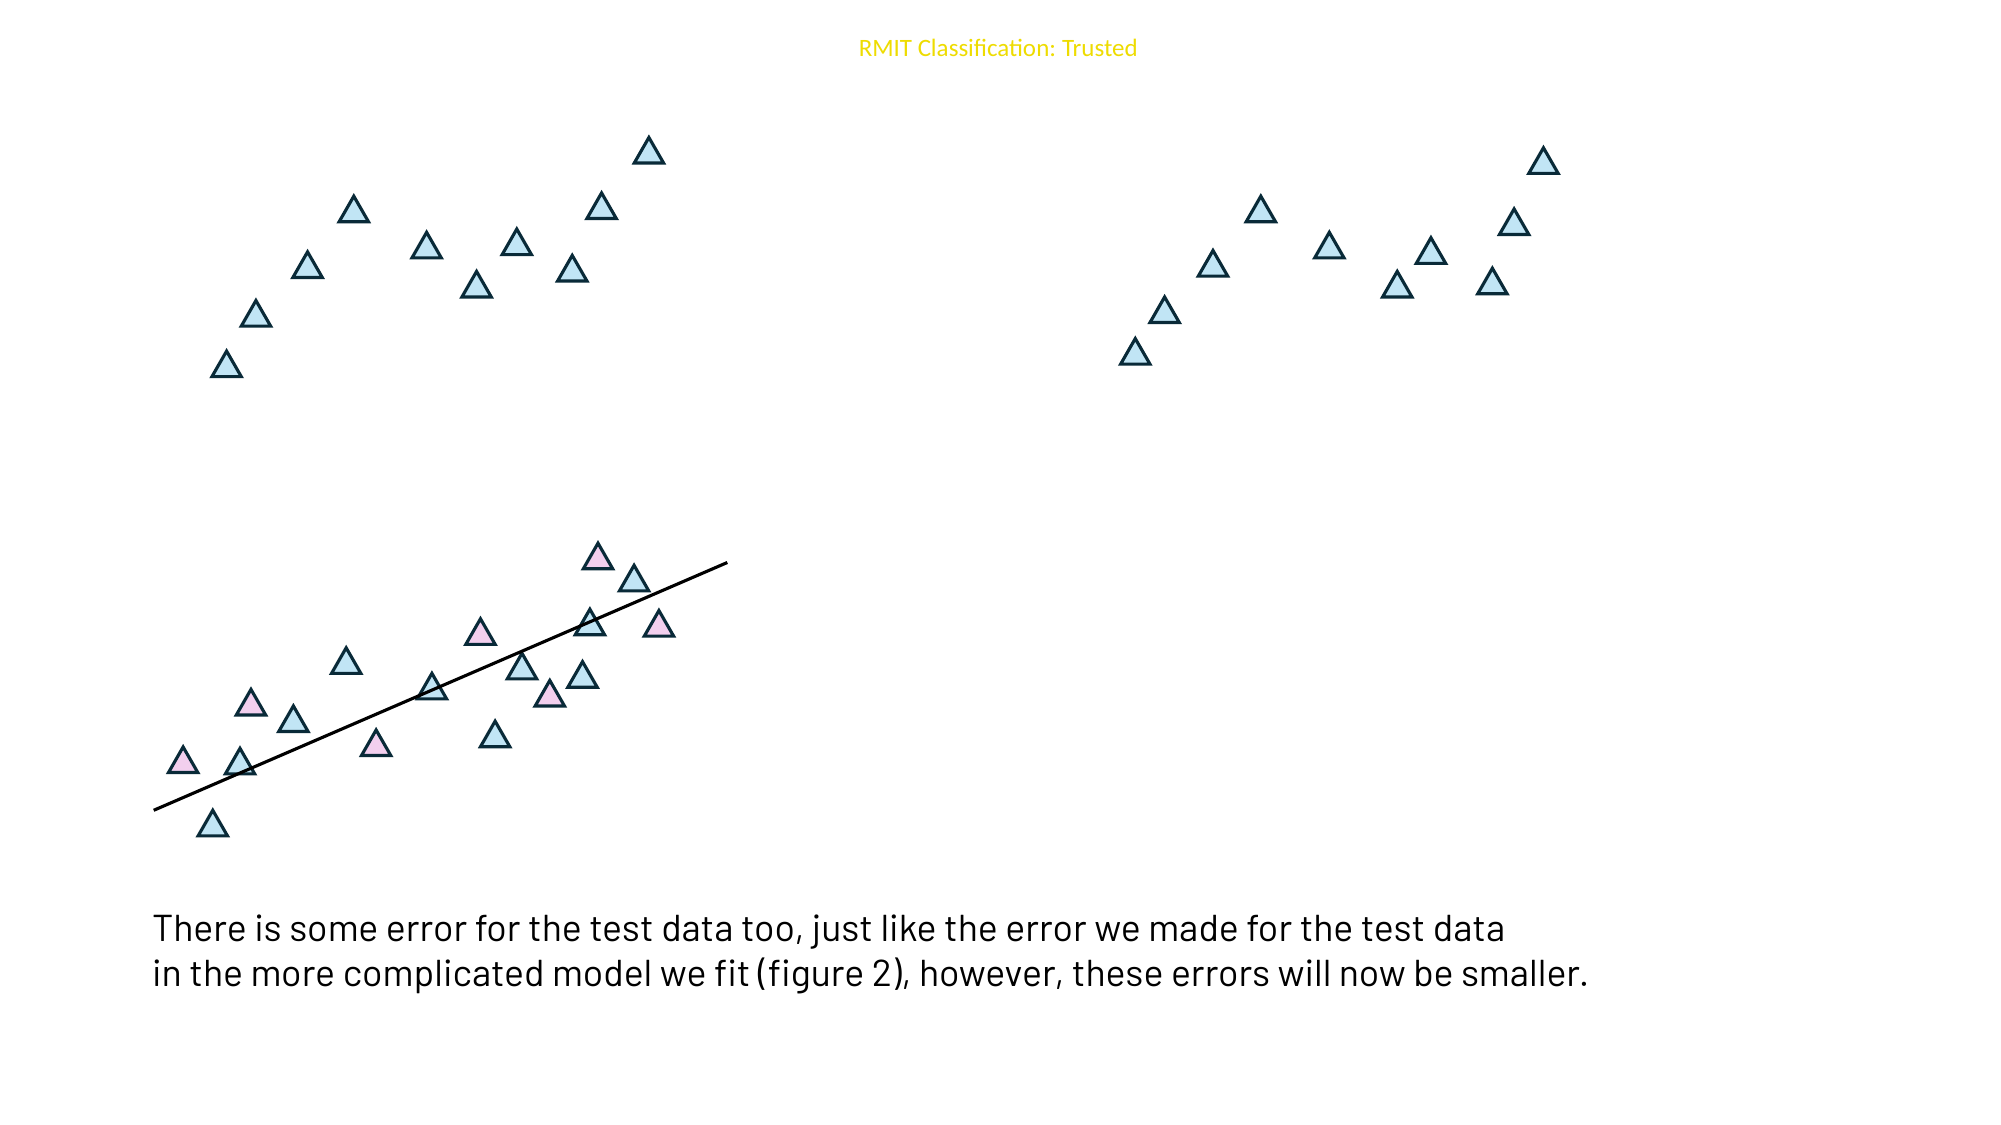

There is some error for the test data too, just like the error we made for the test data
in the more complicated model we fit (figure 2), however, these errors will now be smaller.